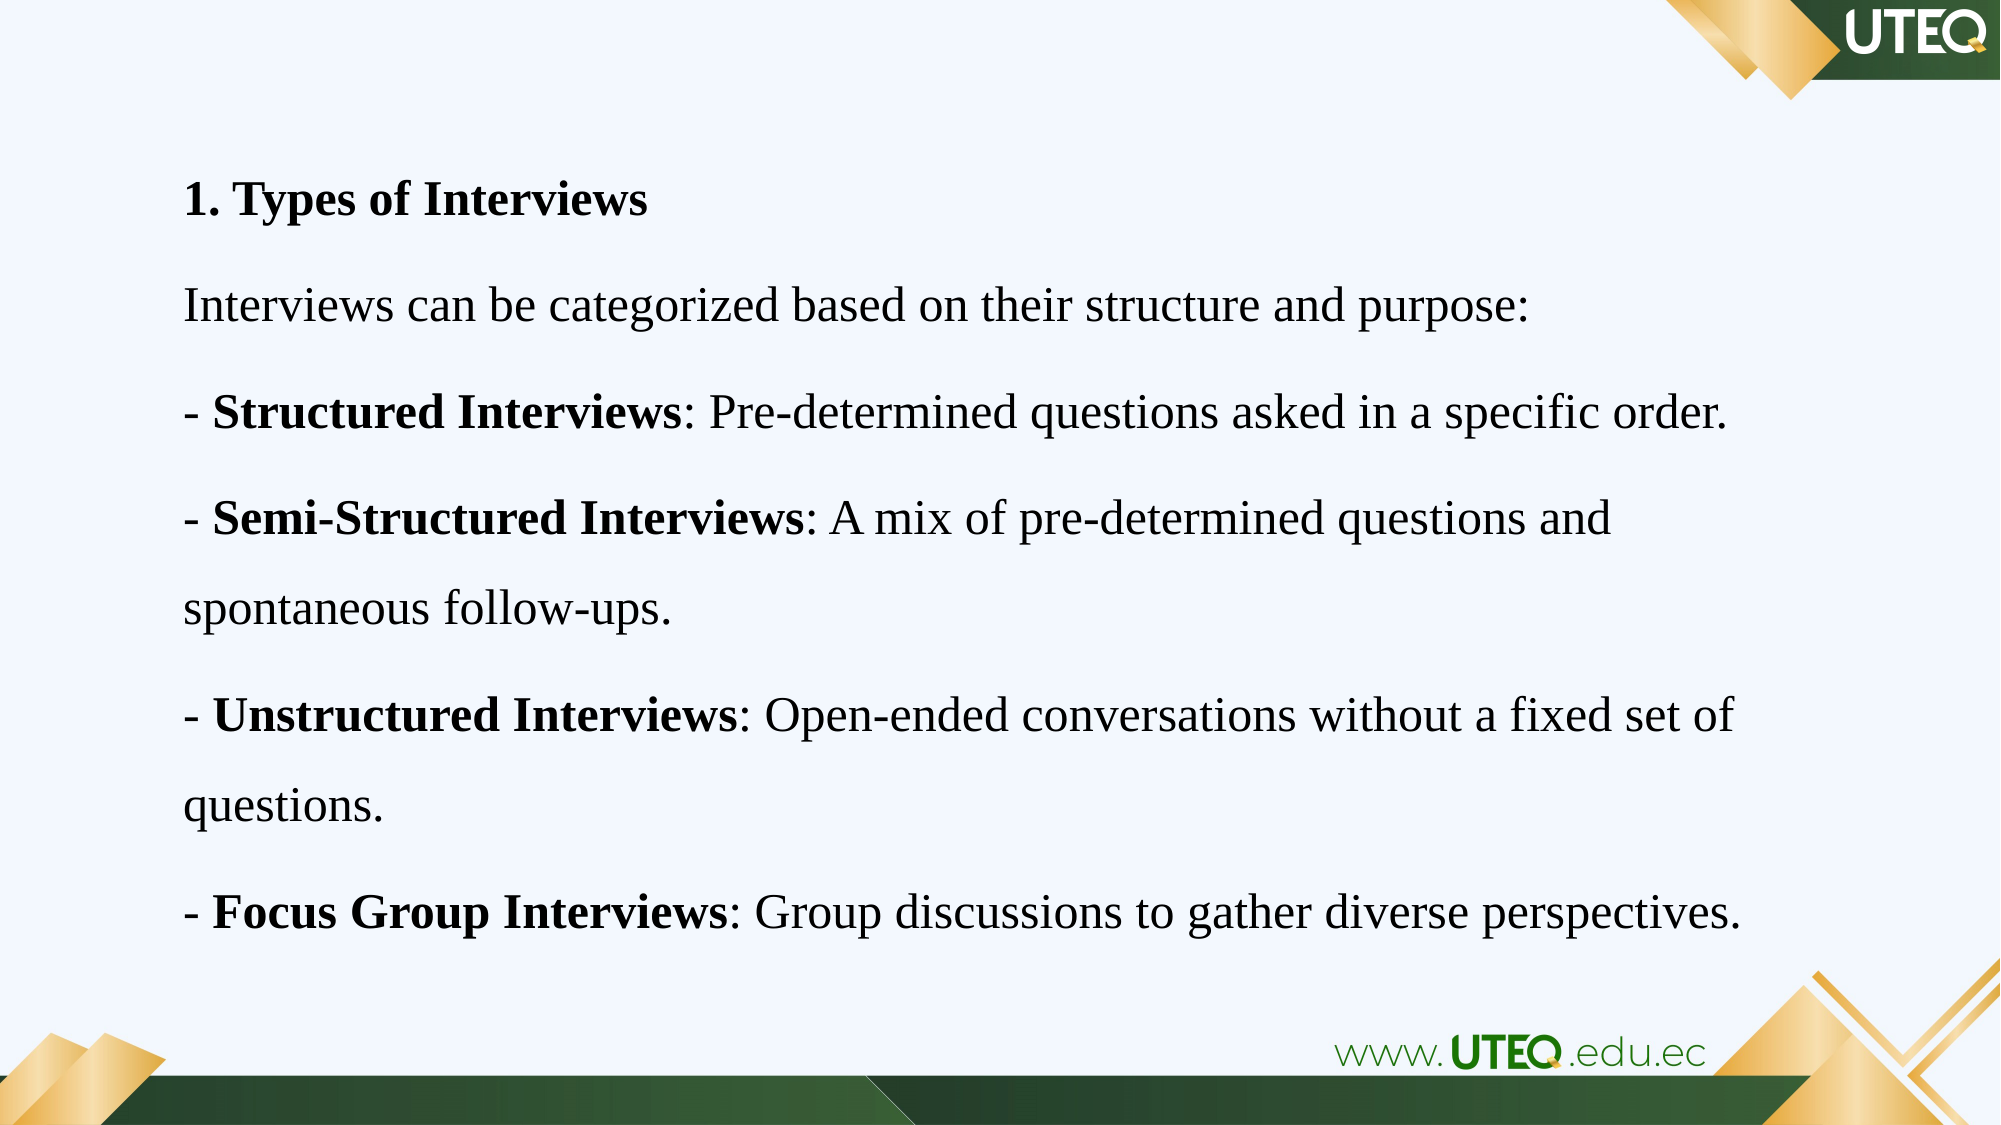

1. Types of Interviews
Interviews can be categorized based on their structure and purpose:
- Structured Interviews: Pre-determined questions asked in a specific order.
- Semi-Structured Interviews: A mix of pre-determined questions and spontaneous follow-ups.
- Unstructured Interviews: Open-ended conversations without a fixed set of questions.
- Focus Group Interviews: Group discussions to gather diverse perspectives.